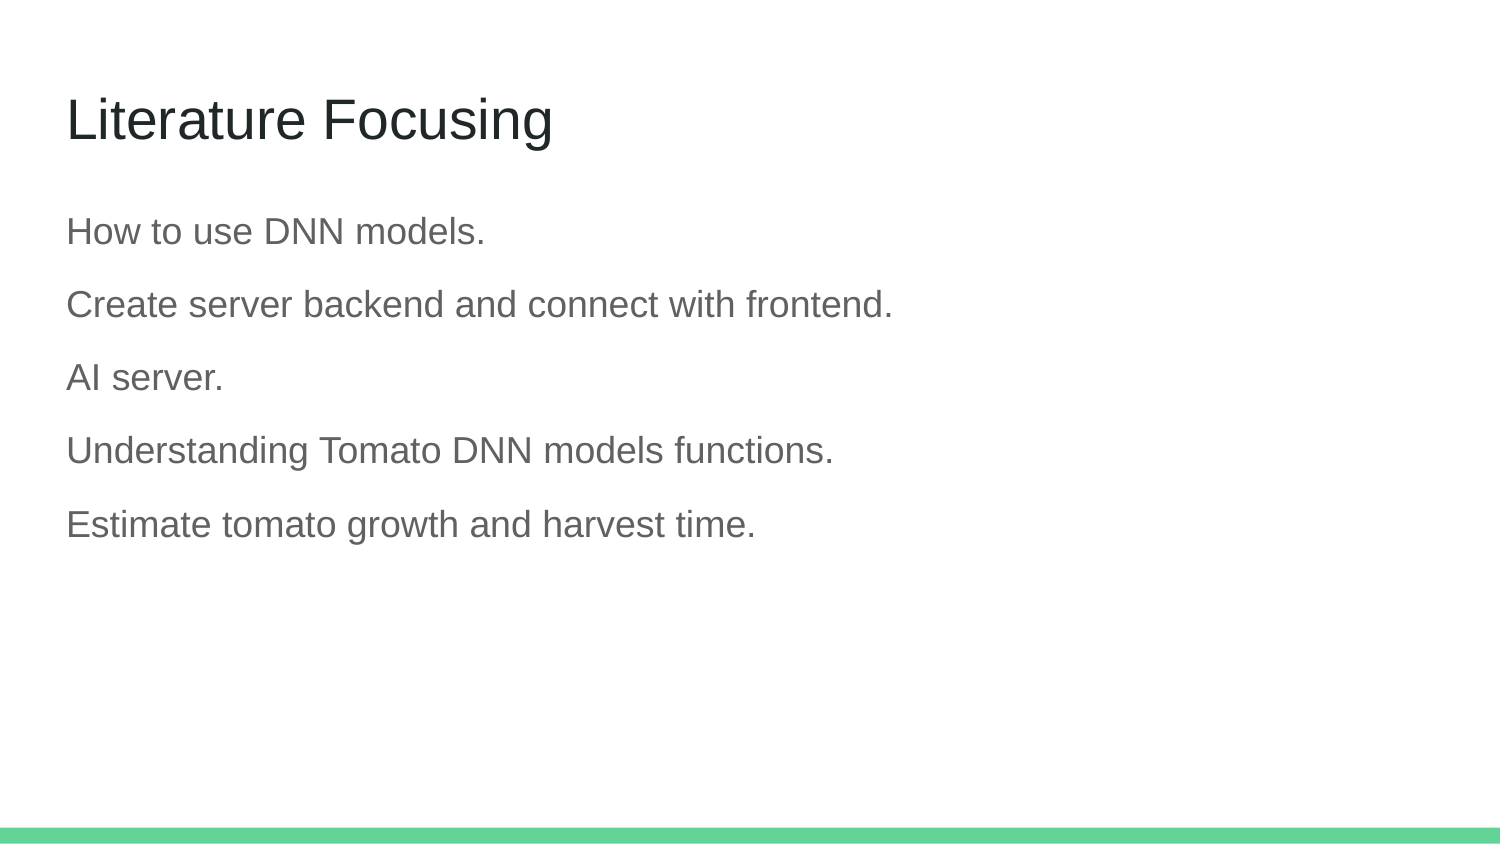

# Literature Focusing
How to use DNN models.
Create server backend and connect with frontend.
AI server.
Understanding Tomato DNN models functions.
Estimate tomato growth and harvest time.